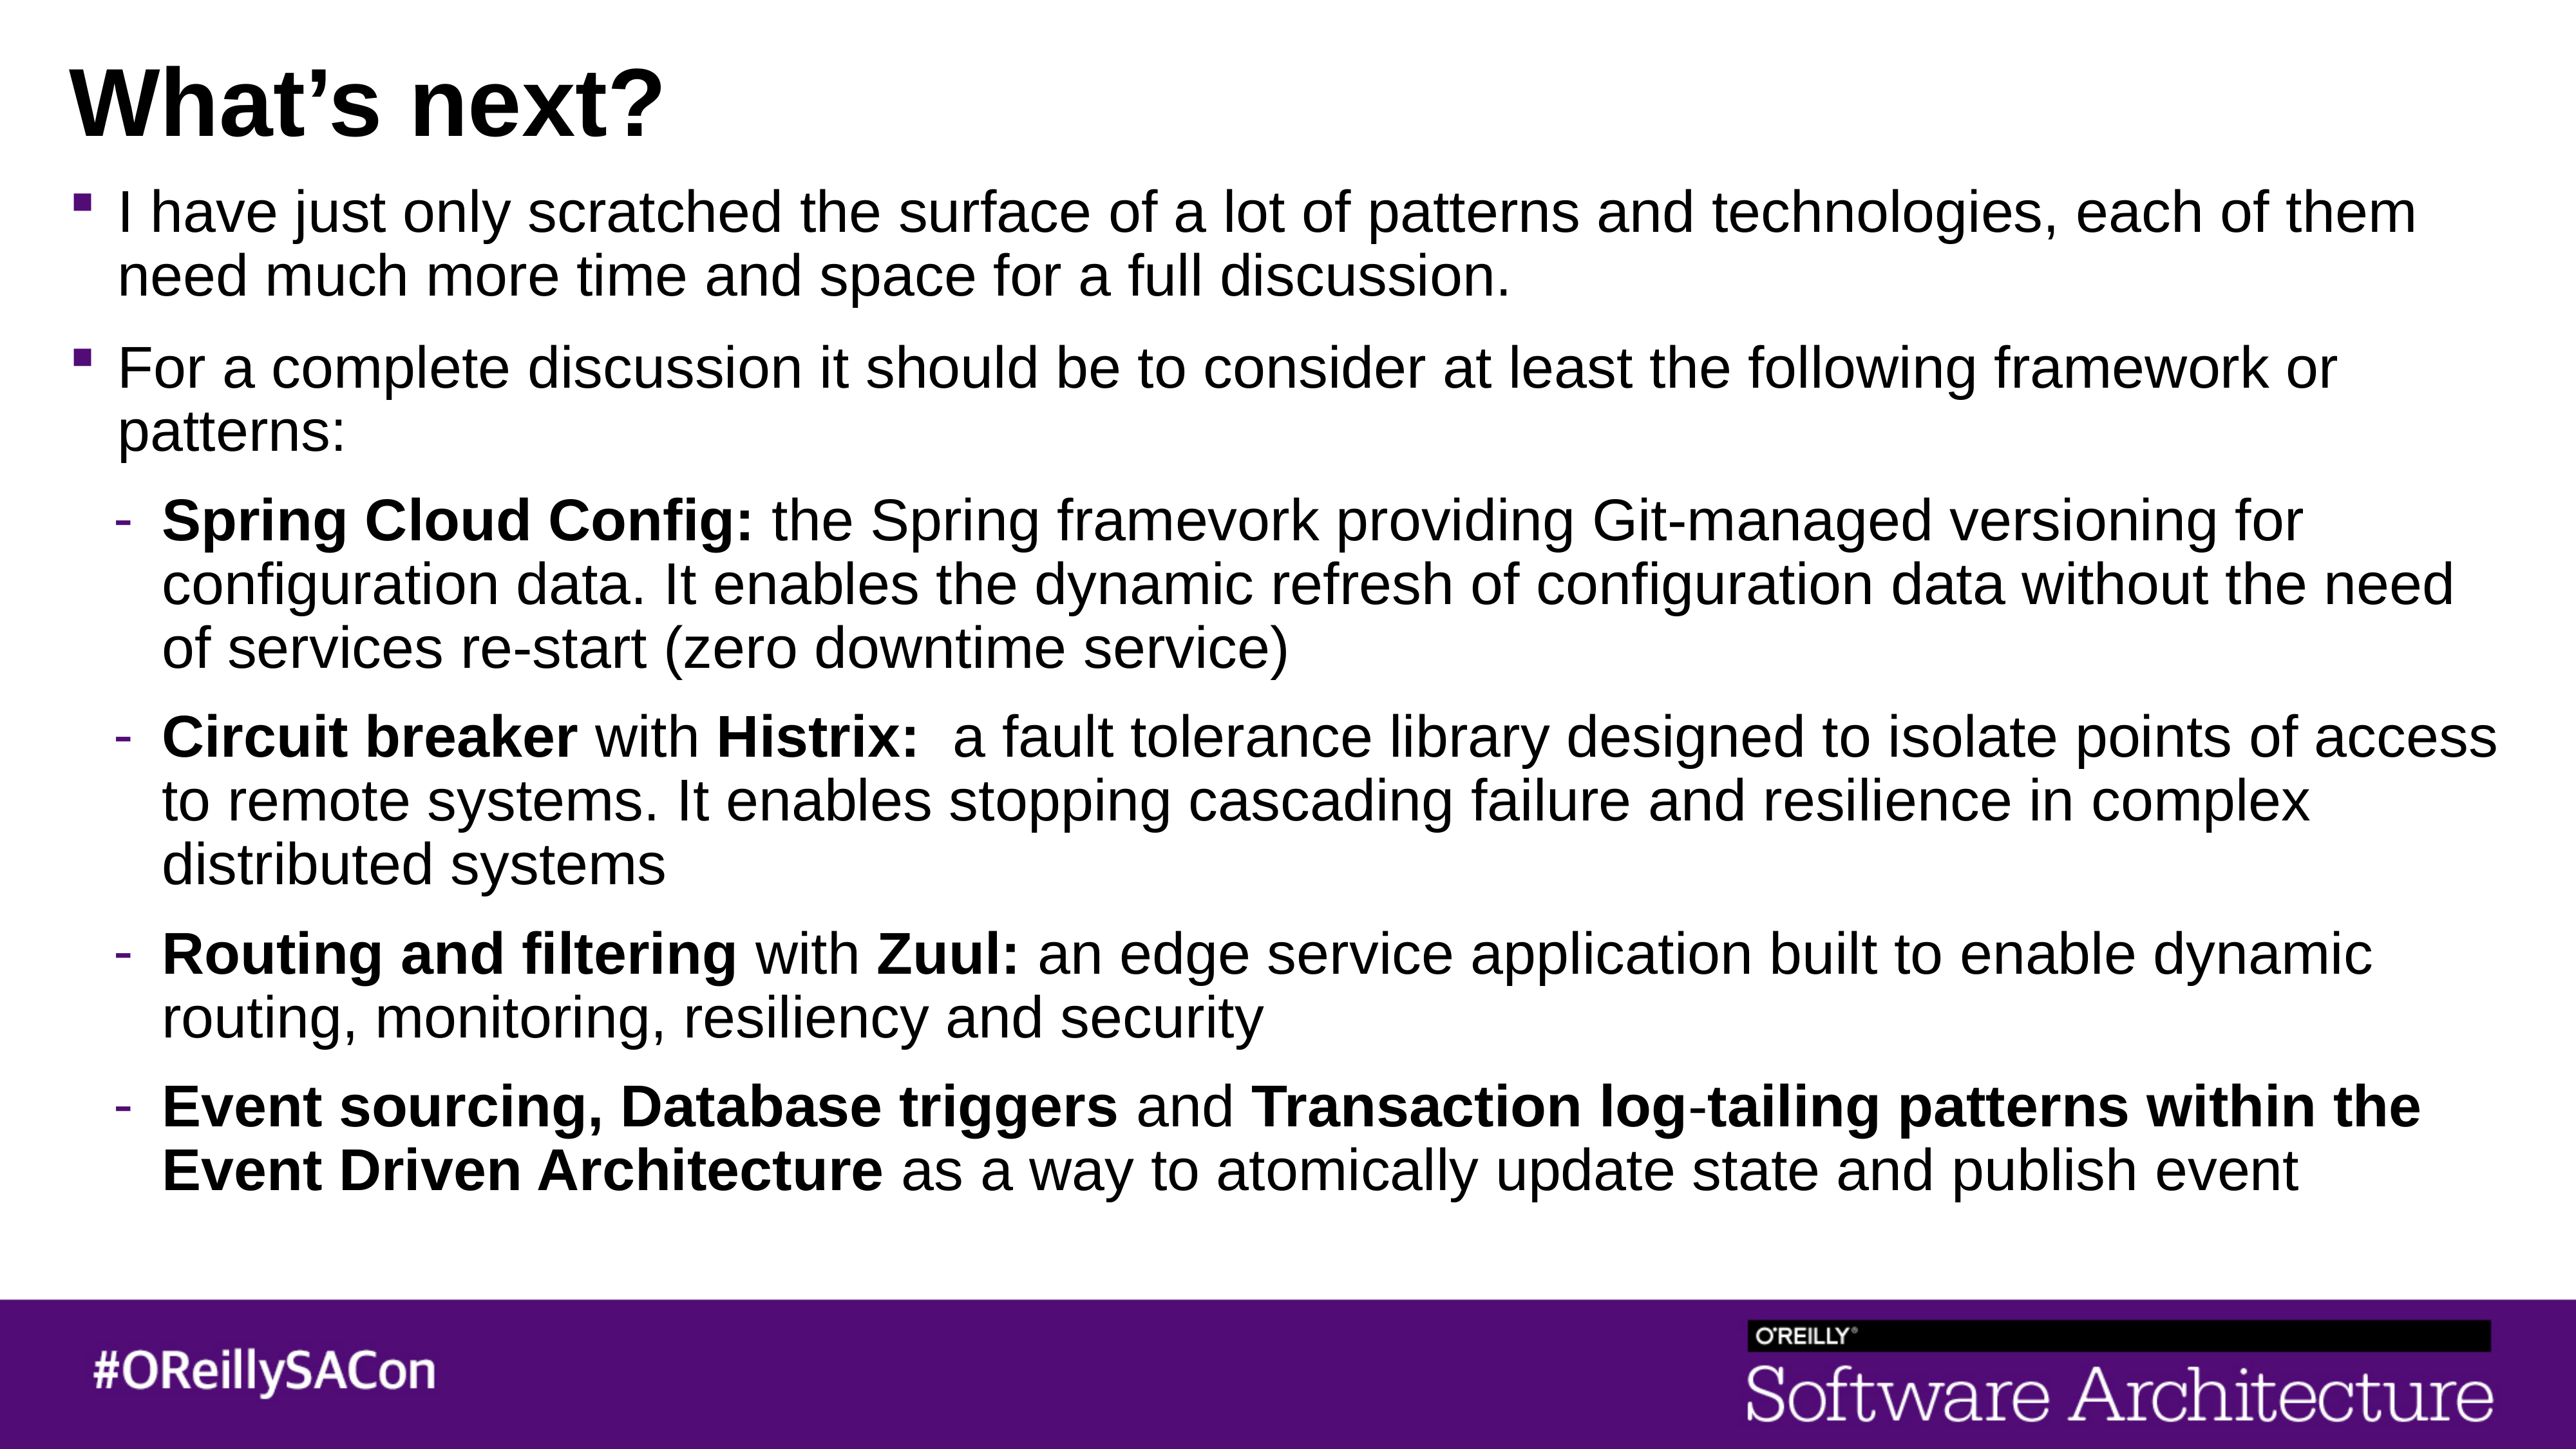

# What’s next?
I have just only scratched the surface of a lot of patterns and technologies, each of them need much more time and space for a full discussion.
For a complete discussion it should be to consider at least the following framework or patterns:
Spring Cloud Config: the Spring framevork providing Git-managed versioning for configuration data. It enables the dynamic refresh of configuration data without the need of services re-start (zero downtime service)
Circuit breaker with Histrix:  a fault tolerance library designed to isolate points of access to remote systems. It enables stopping cascading failure and resilience in complex distributed systems
Routing and filtering with Zuul: an edge service application built to enable dynamic routing, monitoring, resiliency and security
Event sourcing, Database triggers and Transaction log-tailing patterns within the Event Driven Architecture as a way to atomically update state and publish event